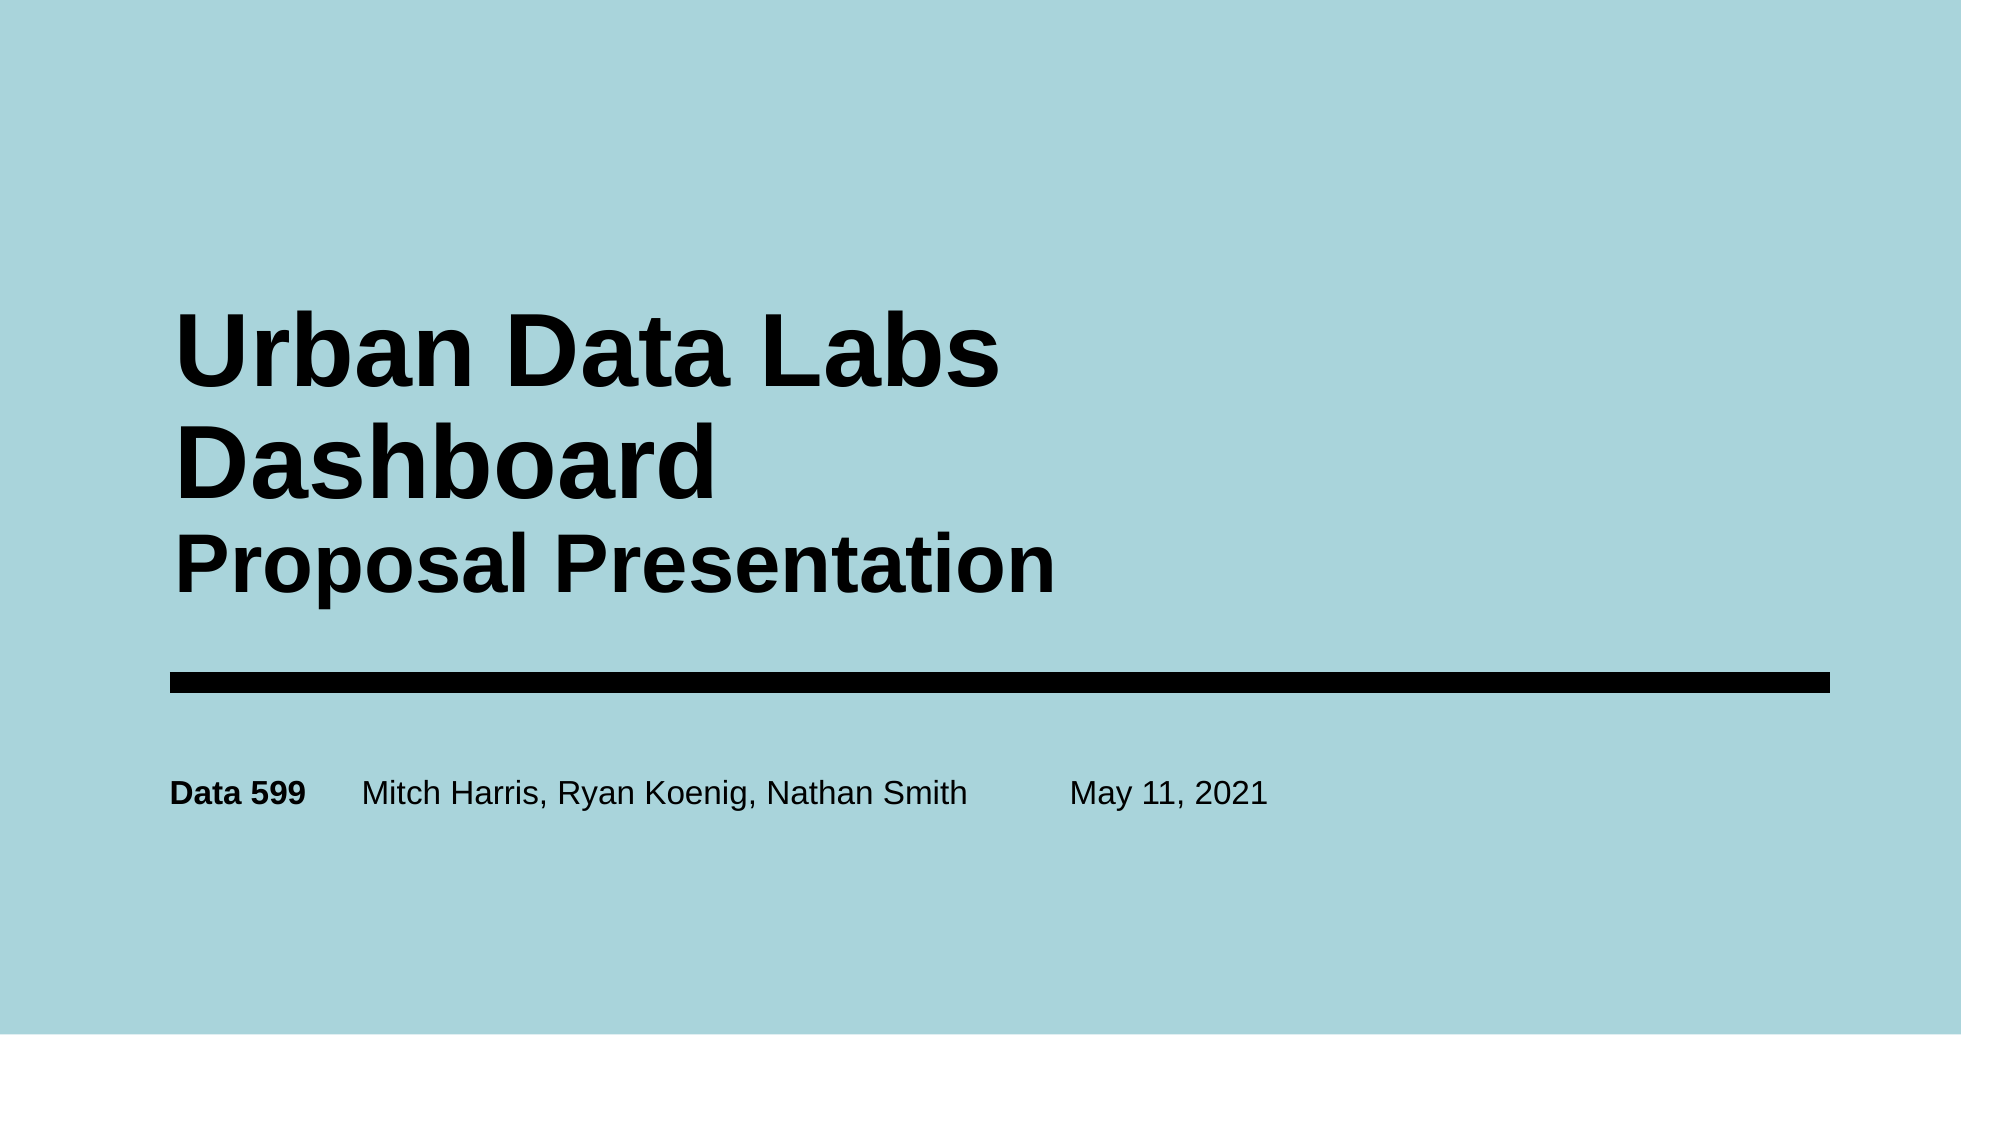

# Urban Data Labs Dashboard Proposal Presentation
Data 599      Mitch Harris, Ryan Koenig, Nathan Smith 	May 11, 2021